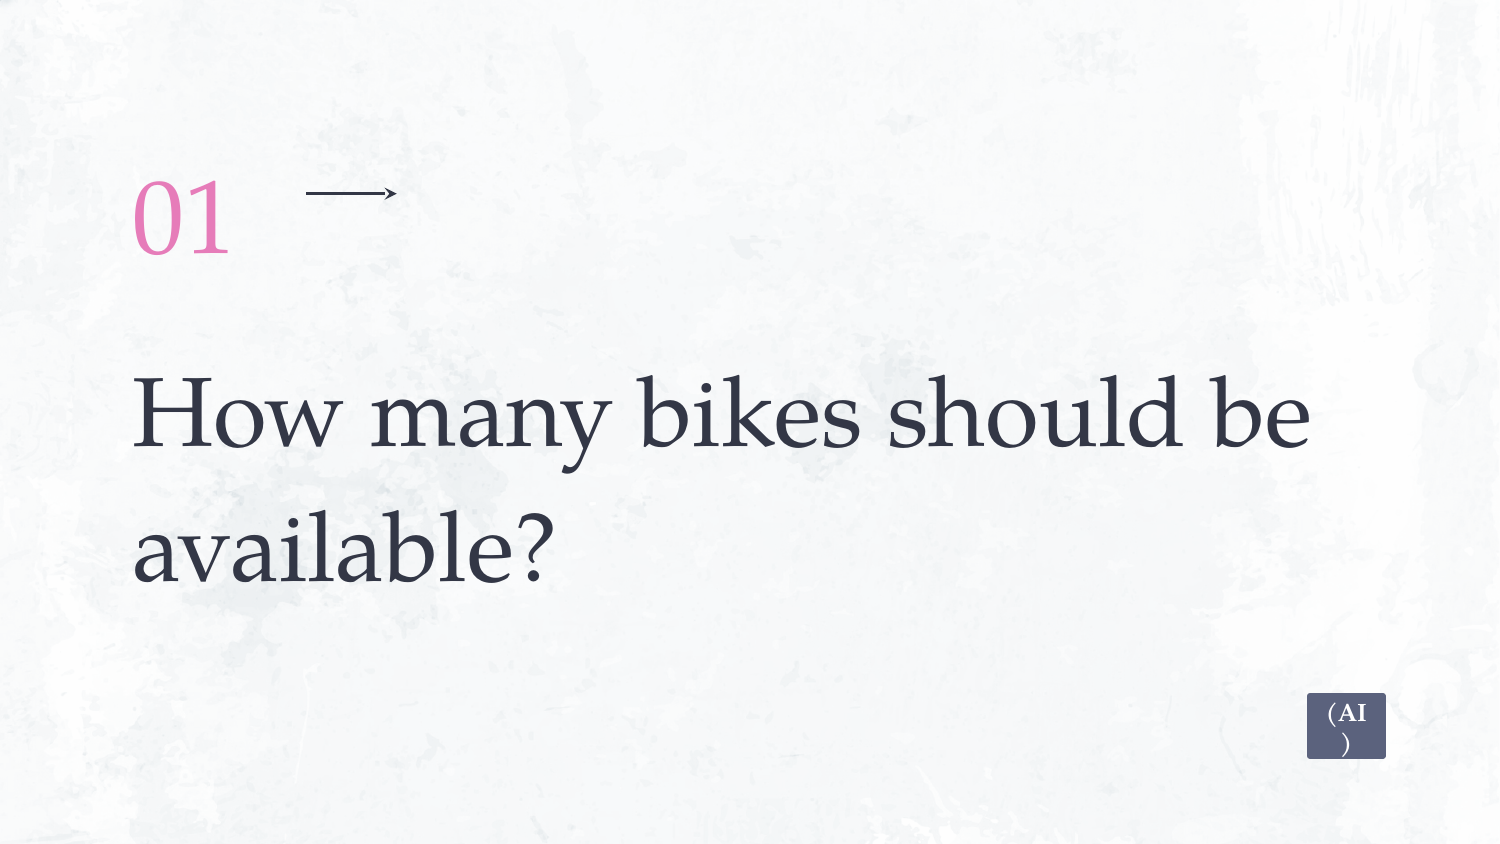

01
# How many bikes should be available?
(AI)